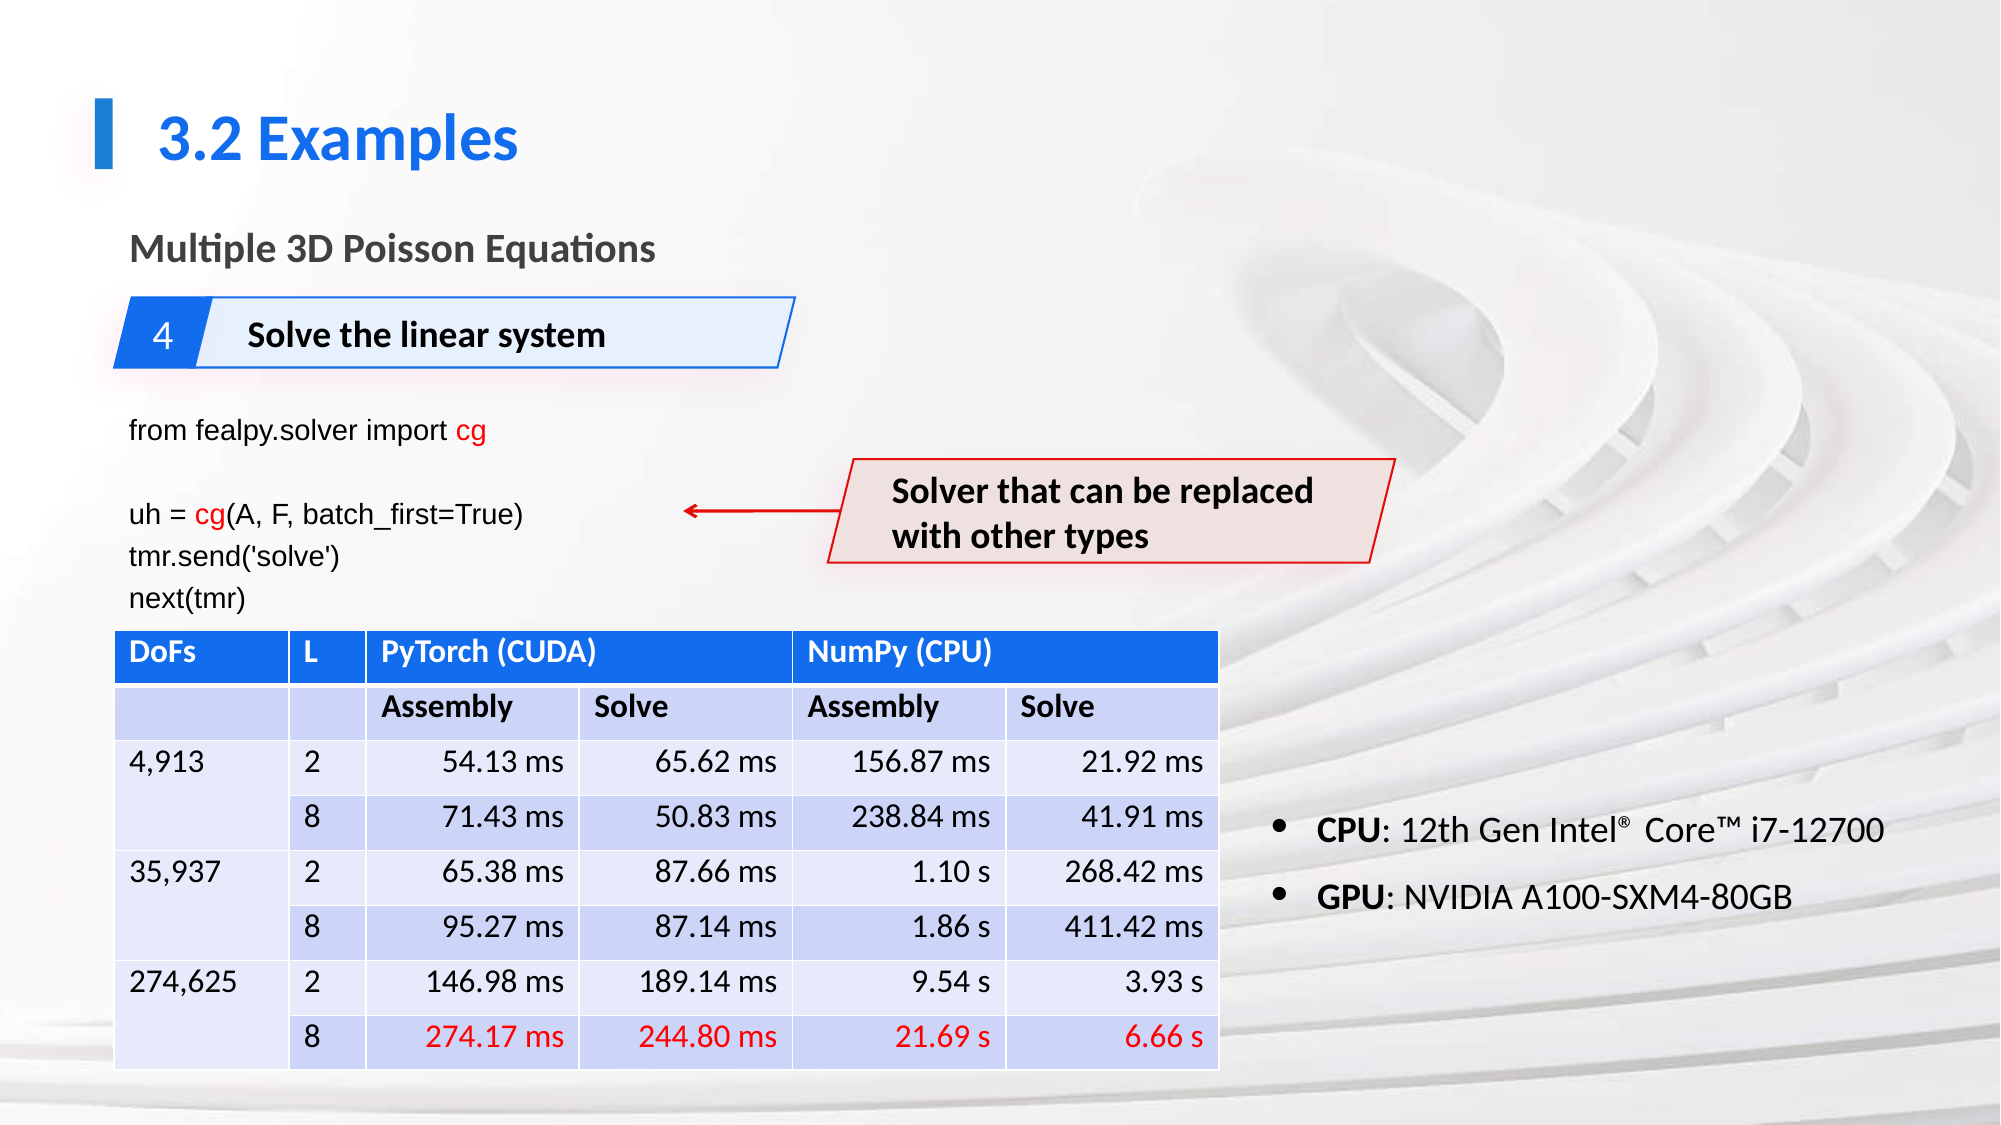

3.2 Examples
Multiple 3D Poisson Equations
4
Solve the linear system
from fealpy.solver import cg

uh = cg(A, F, batch_first=True)
tmr.send('solve')
next(tmr)
Solver that can be replaced with other types
| DoFs | L | PyTorch (CUDA) |  | NumPy (CPU) |  |
| --- | --- | --- | --- | --- | --- |
|  |  | Assembly | Solve | Assembly | Solve |
| 4,913 | 2 | 54.13 ms | 65.62 ms | 156.87 ms | 21.92 ms |
|  | 8 | 71.43 ms | 50.83 ms | 238.84 ms | 41.91 ms |
| 35,937 | 2 | 65.38 ms | 87.66 ms | 1.10 s | 268.42 ms |
|  | 8 | 95.27 ms | 87.14 ms | 1.86 s | 411.42 ms |
| 274,625 | 2 | 146.98 ms | 189.14 ms | 9.54 s | 3.93 s |
|  | 8 | 274.17 ms | 244.80 ms | 21.69 s | 6.66 s |
CPU: 12th Gen Intel® Core™ i7-12700
GPU: NVIDIA A100-SXM4-80GB